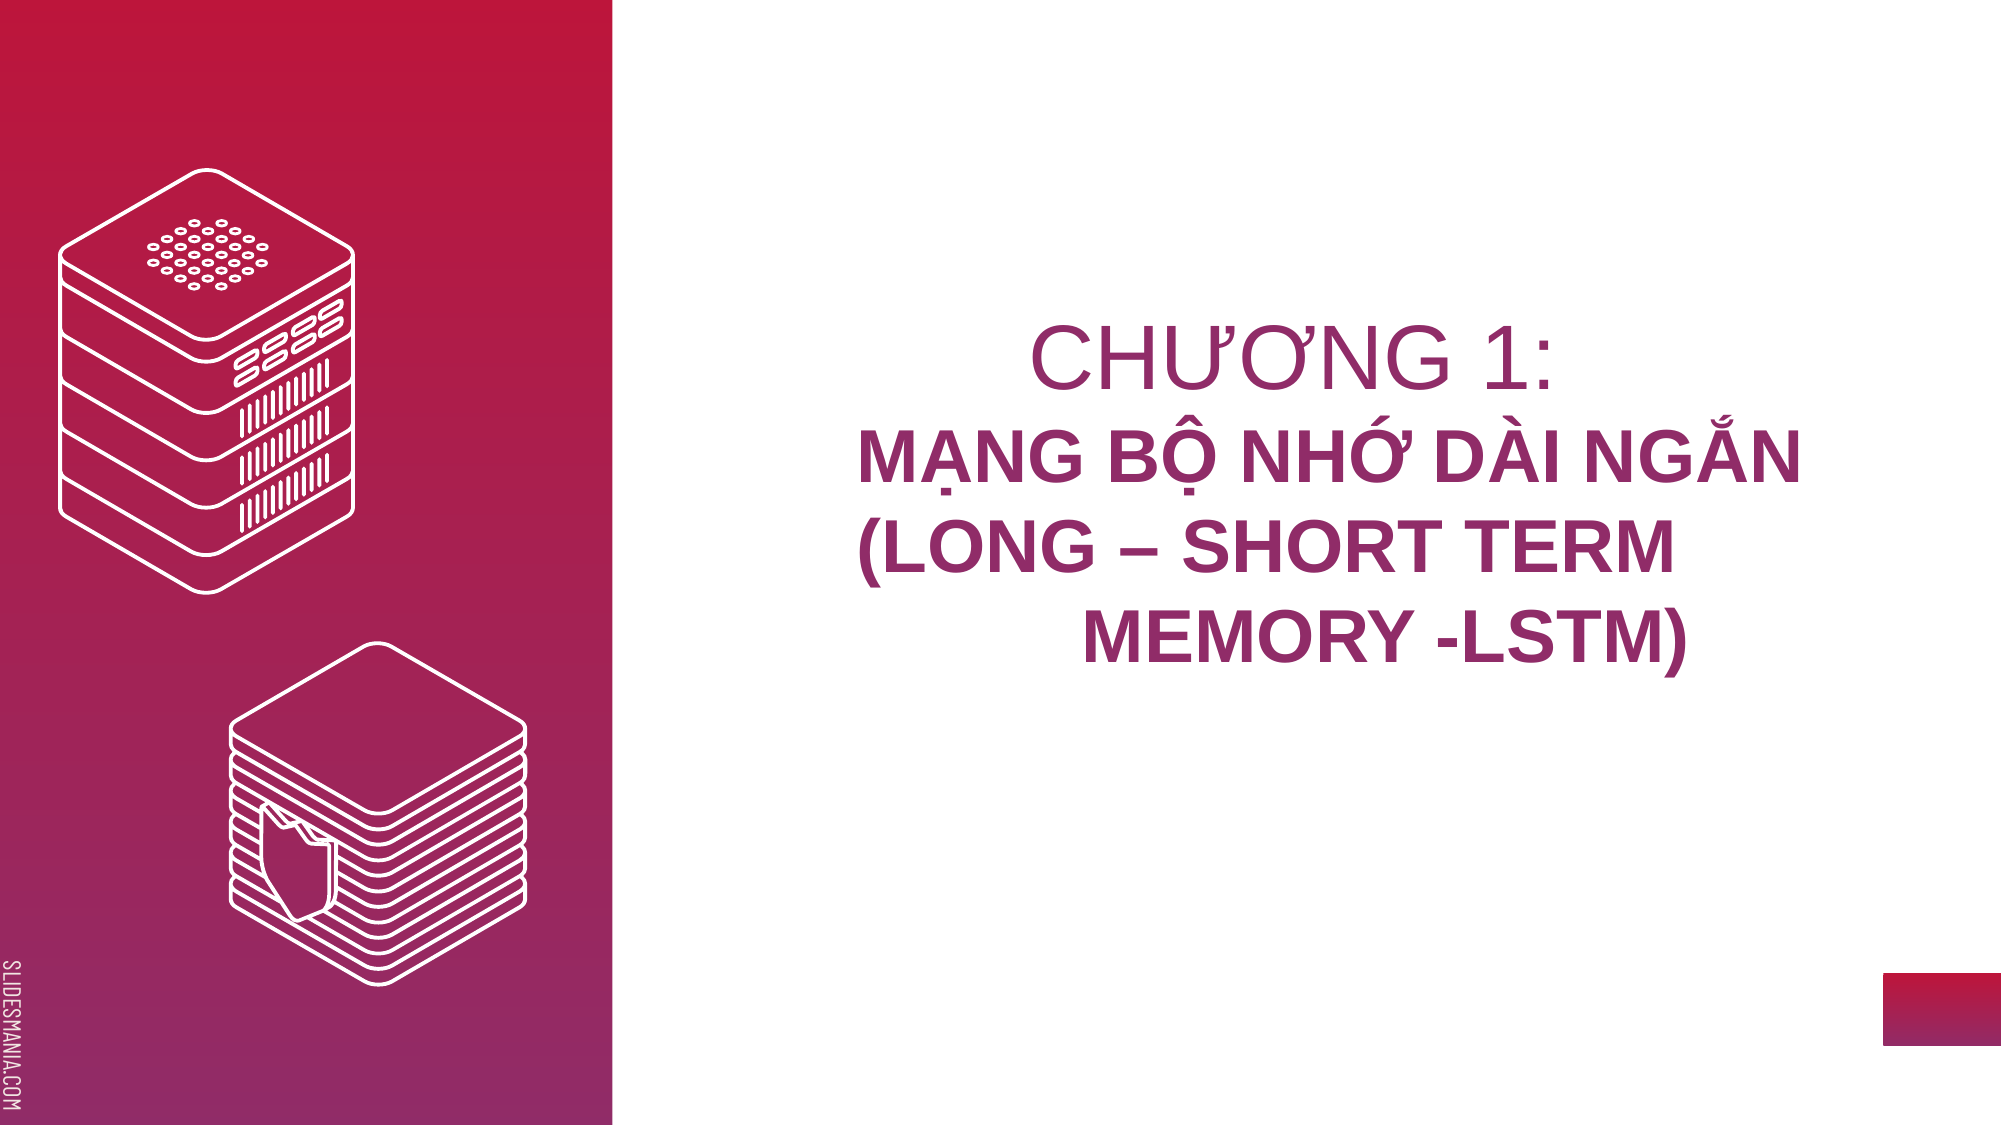

# CCCVNC,VMBCV
CHƯƠNG 1:
MẠNG BỘ NHỚ DÀI NGẮN
(LONG – SHORT TERM 			MEMORY -LSTM)